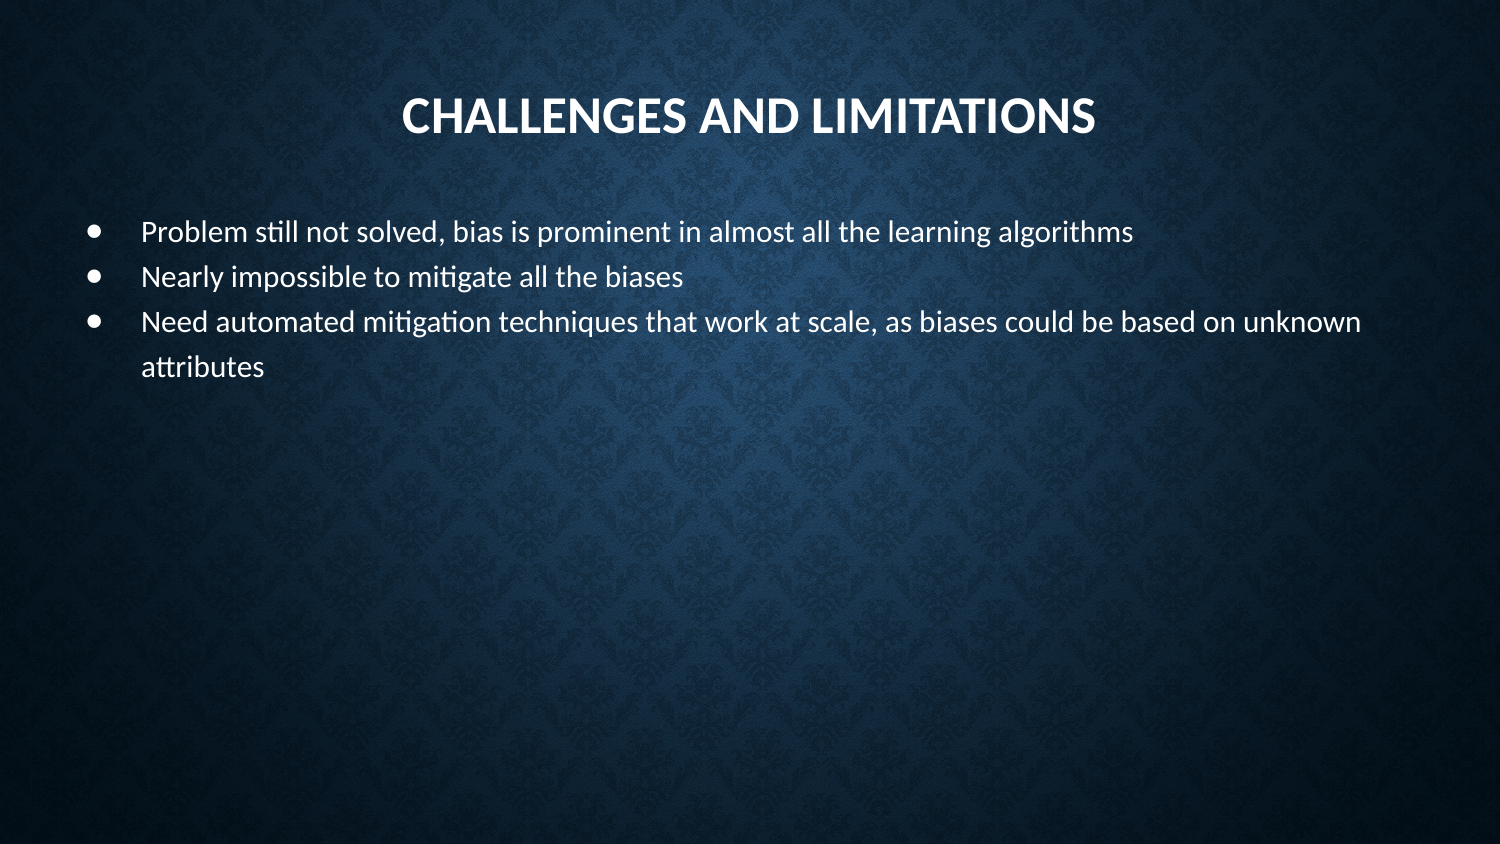

# Challenges and Limitations
Problem still not solved, bias is prominent in almost all the learning algorithms
Nearly impossible to mitigate all the biases
Need automated mitigation techniques that work at scale, as biases could be based on unknown attributes